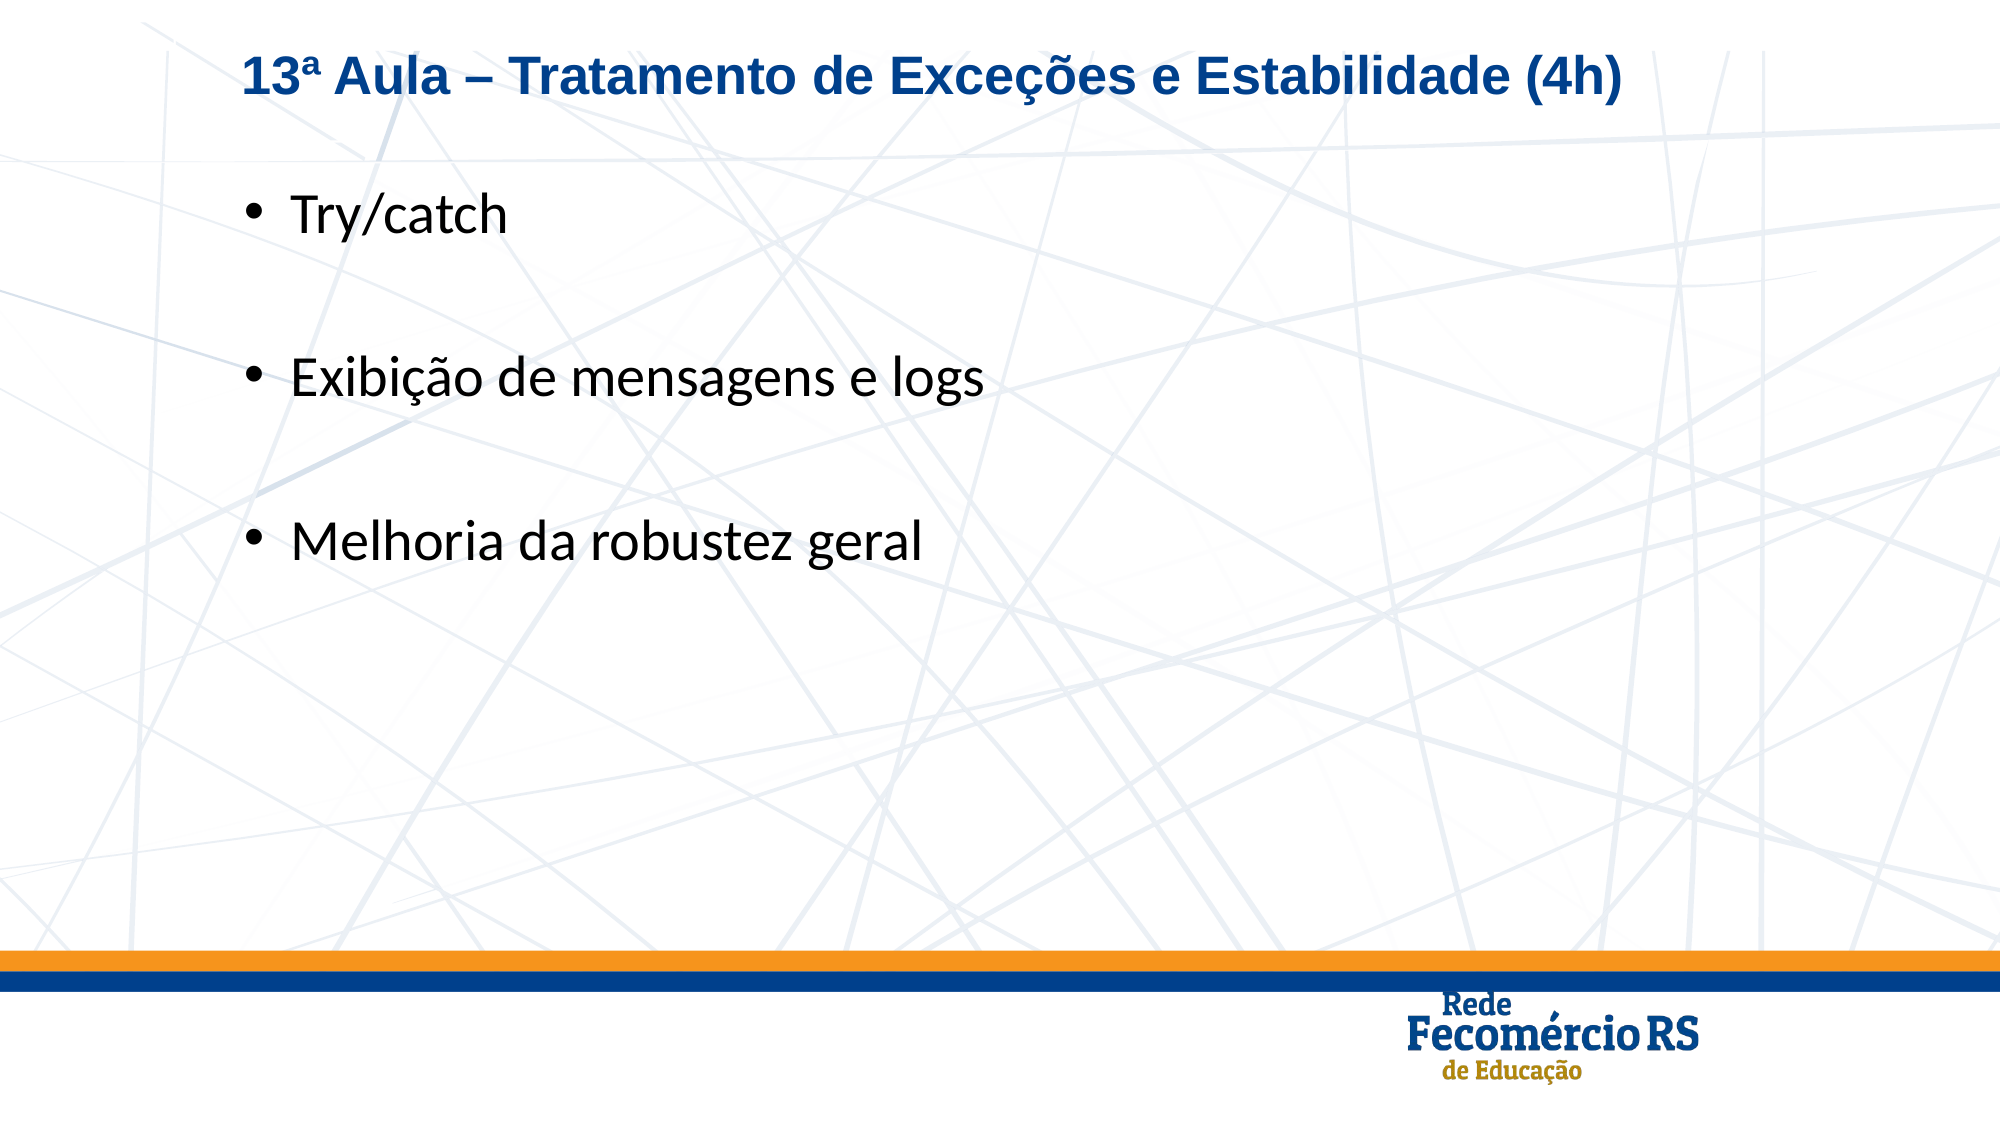

13ª Aula – Tratamento de Exceções e Estabilidade (4h)
Try/catch

Exibição de mensagens e logs

Melhoria da robustez geral